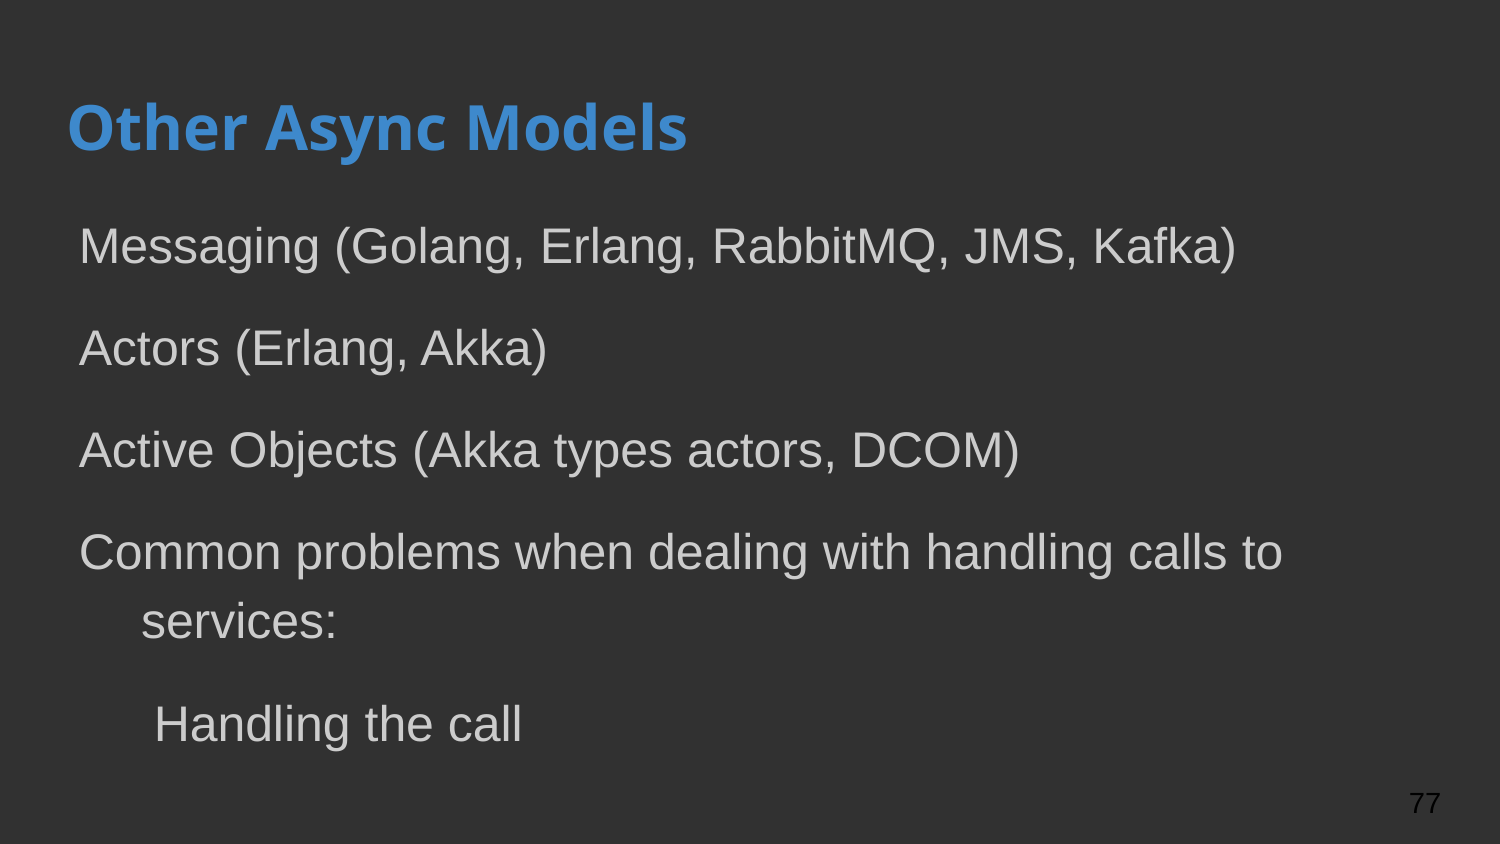

# Other Async Models
Messaging (Golang, Erlang, RabbitMQ, JMS, Kafka)
Actors (Erlang, Akka)
Active Objects (Akka types actors, DCOM)
Common problems when dealing with handling calls to services:
Handling the call

77